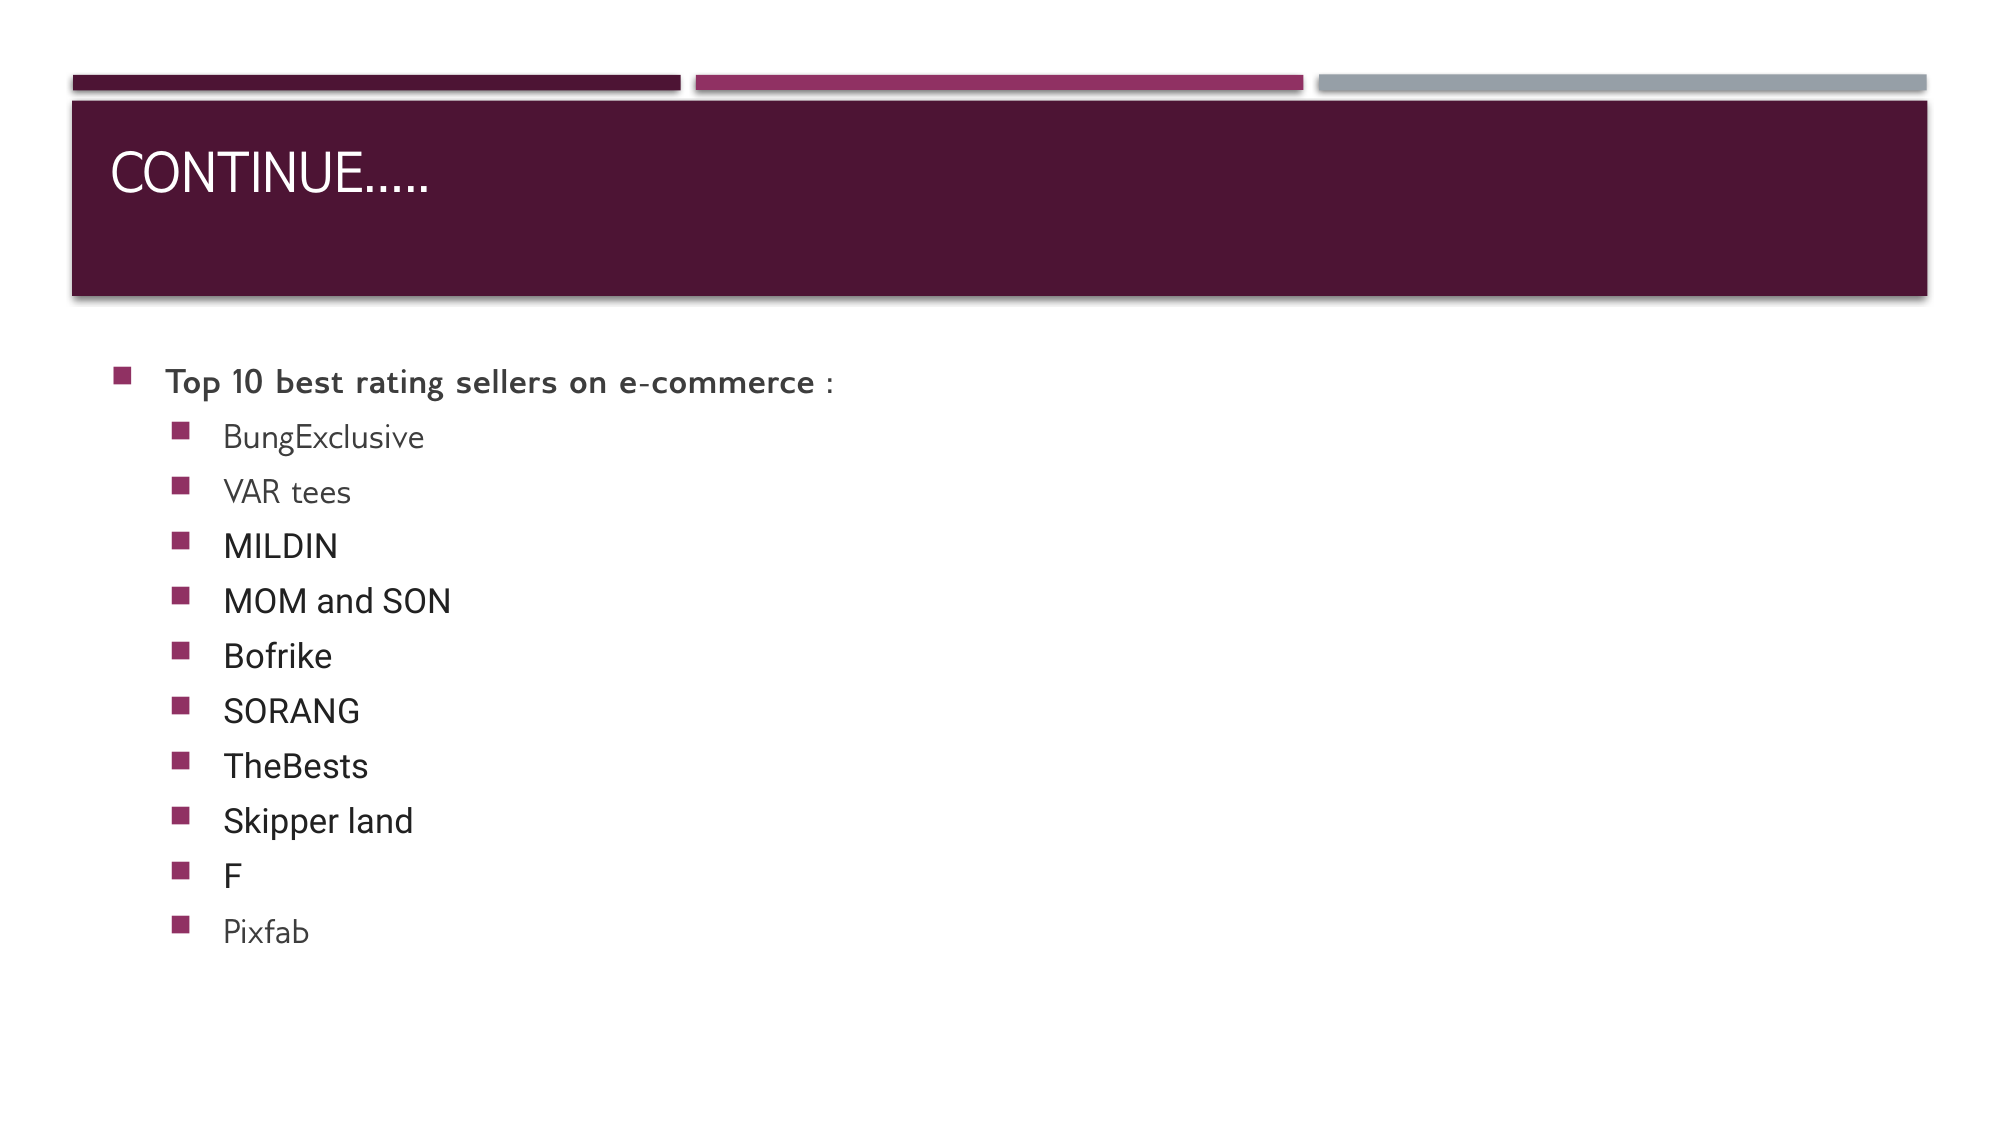

# Continue…..

Top 10 best rating sellers on e-commerce :
BungExclusive
VAR tees
MILDIN
MOM and SON
Bofrike
SORANG
TheBests
Skipper land
F
Pixfab